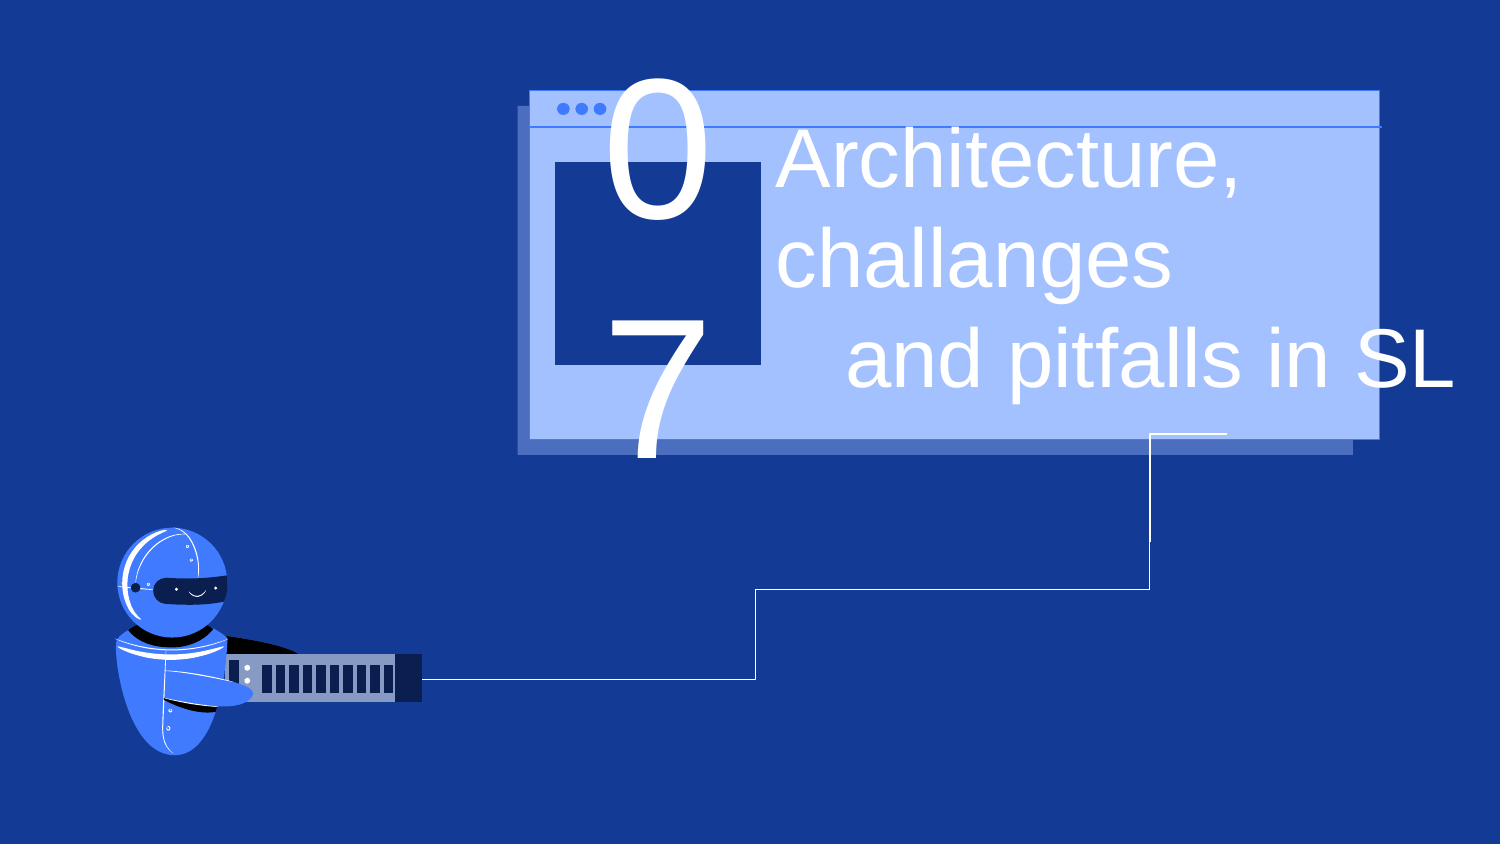

# Architecture, challanges and pitfalls in SL

07